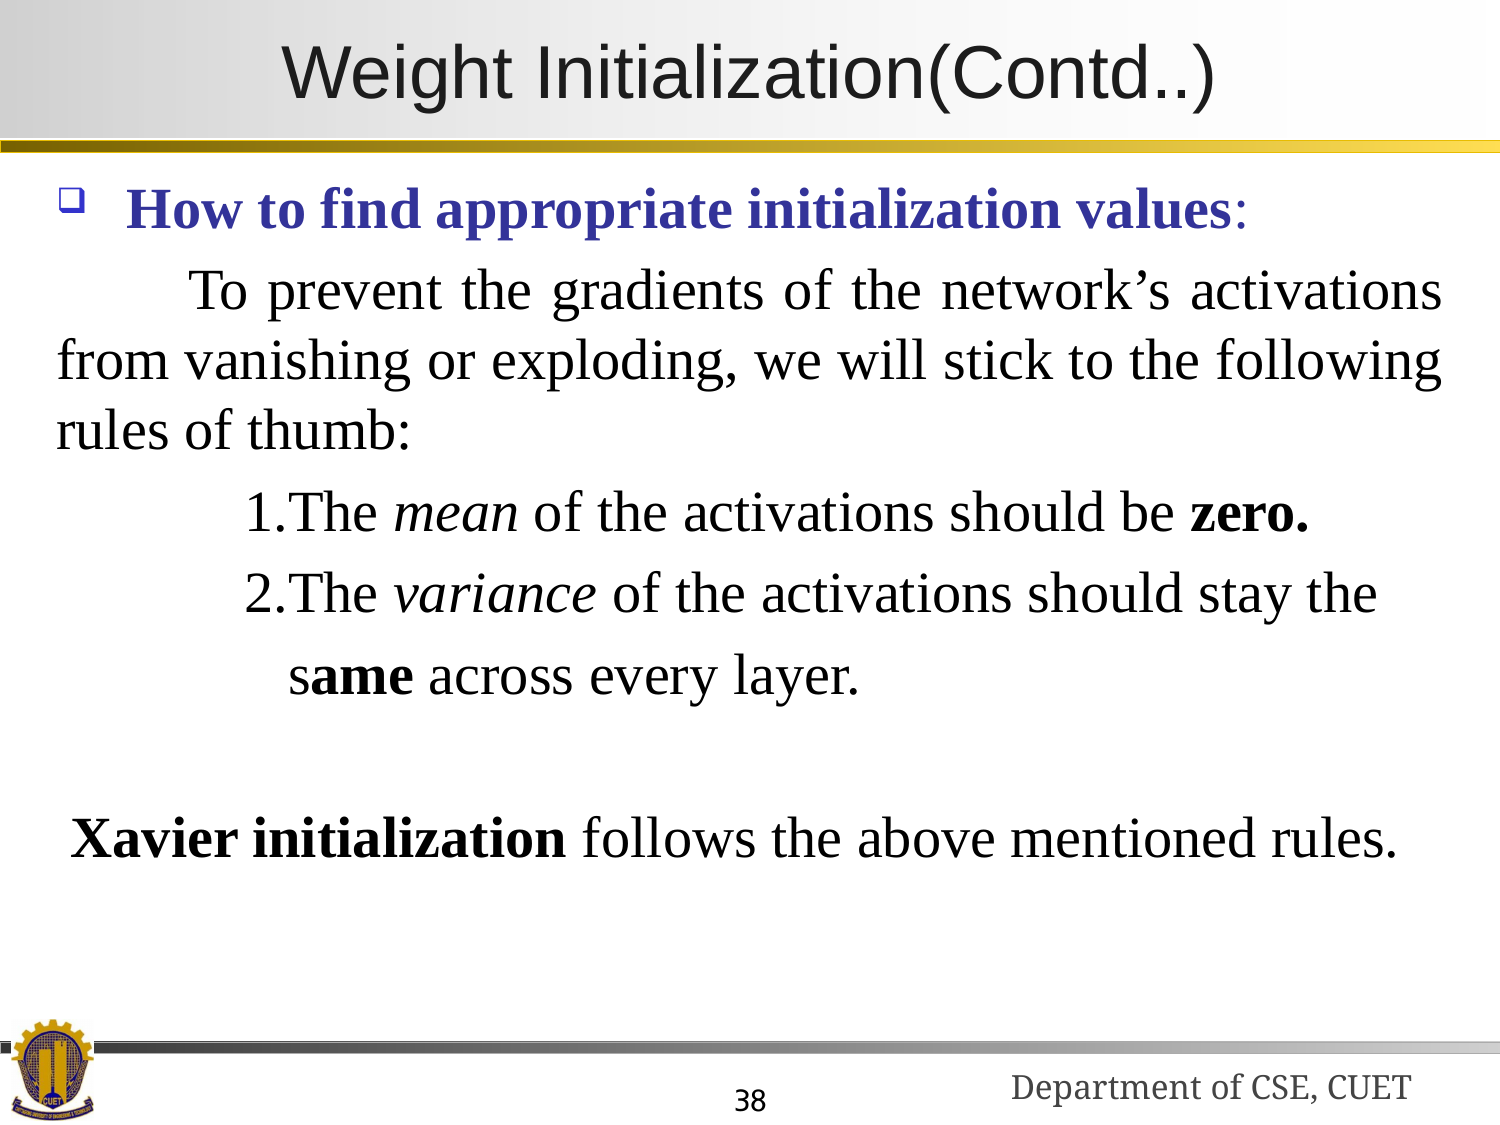

# Weight Initialization(Contd..)
 How to find appropriate initialization values:
       To prevent the gradients of the network’s activations from vanishing or exploding, we will stick to the following rules of thumb:
             1.The mean of the activations should be zero.
             2.The variance of the activations should stay the
                same across every layer.

 Xavier initialization follows the above mentioned rules.